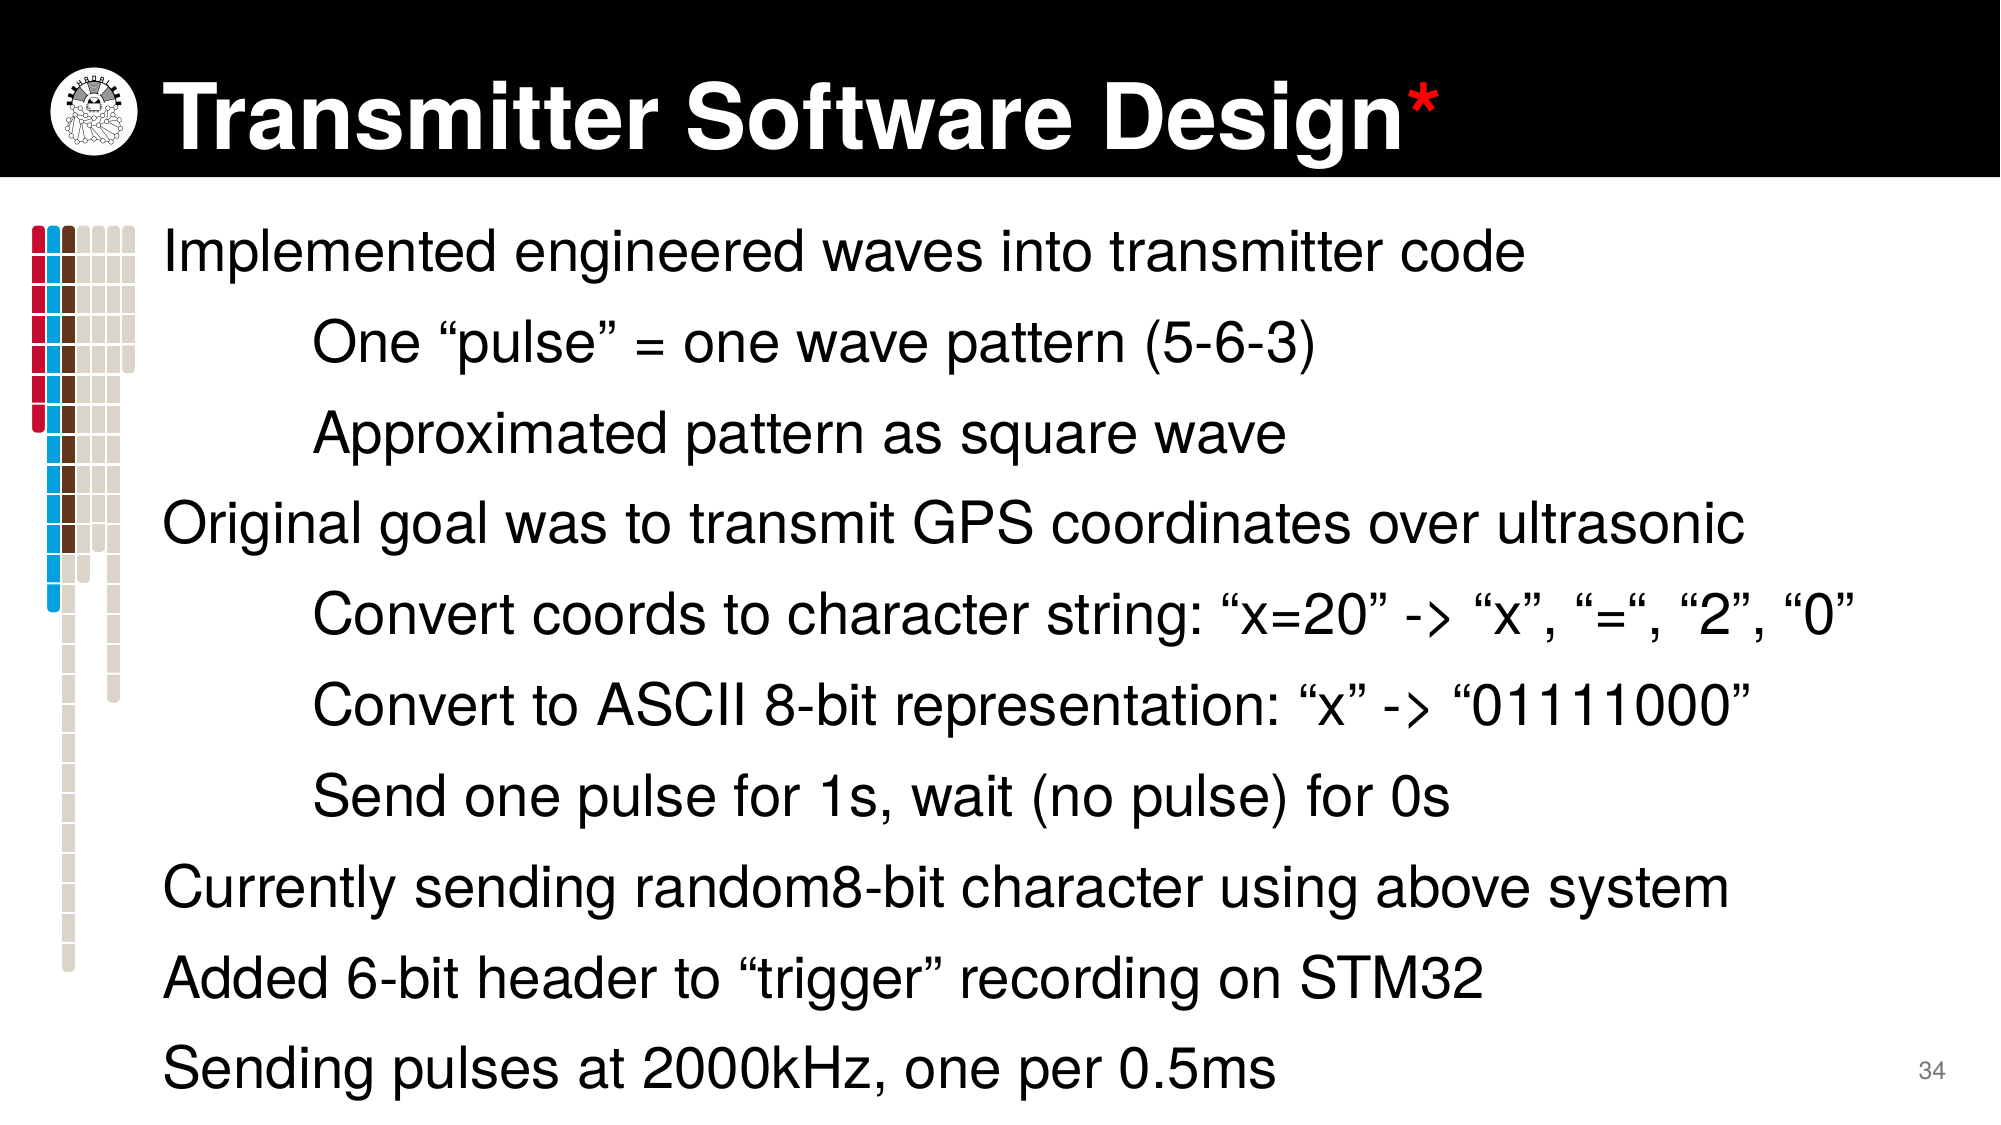

# Transmitter Software Design*
Implemented engineered waves into transmitter code
	One “pulse” = one wave pattern (5-6-3)
	Approximated pattern as square wave
Original goal was to transmit GPS coordinates over ultrasonic
	Convert coords to character string: “x=20” -> “x”, “=“, “2”, “0”
	Convert to ASCII 8-bit representation: “x” -> “01111000”
	Send one pulse for 1s, wait (no pulse) for 0s
Currently sending random8-bit character using above system
Added 6-bit header to “trigger” recording on STM32
Sending pulses at 2000kHz, one per 0.5ms

34